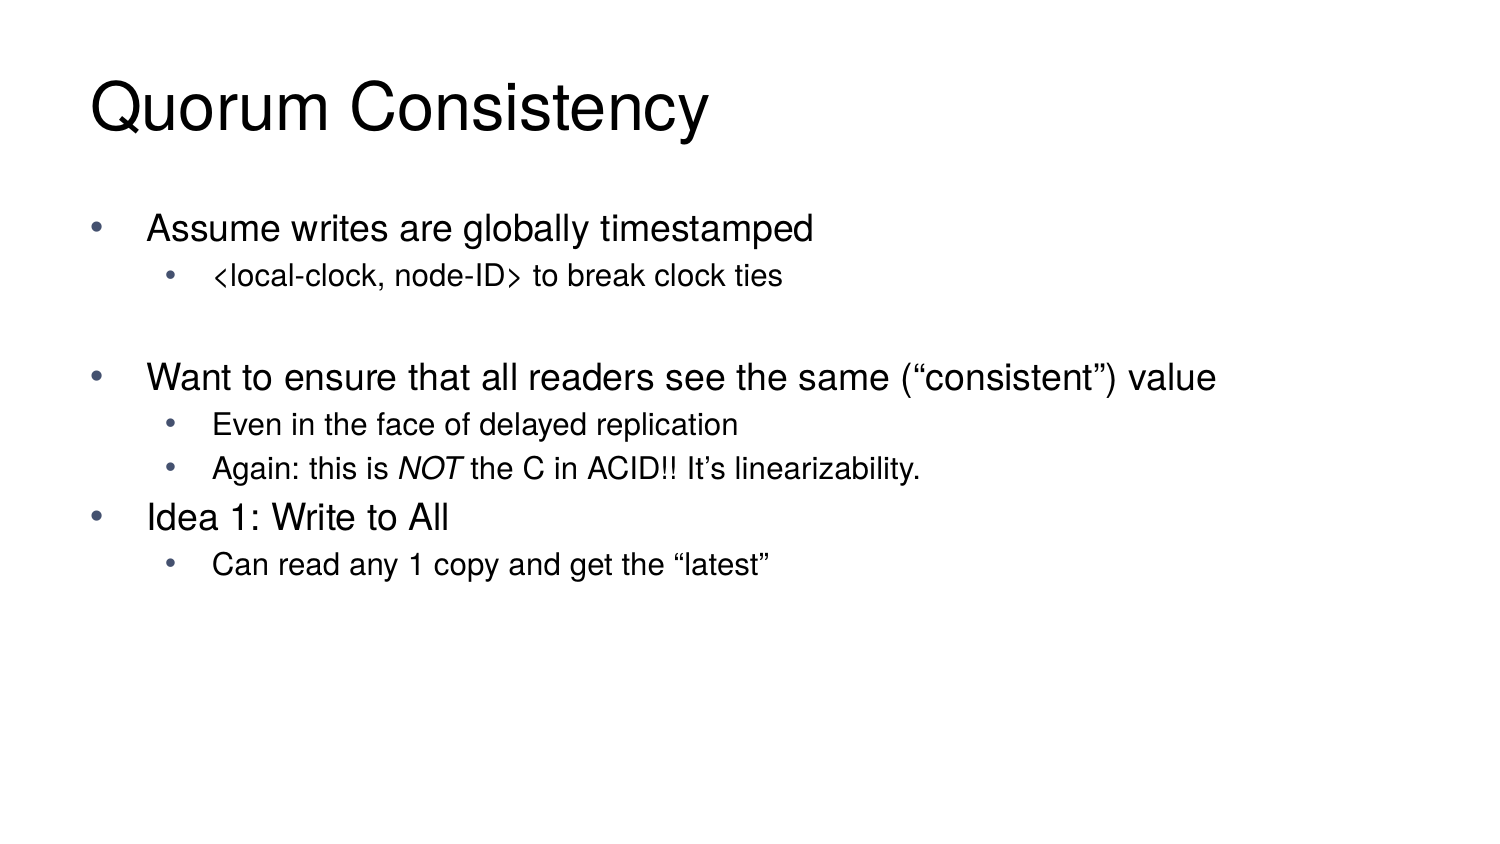

# Quorum Consistency
Assume writes are globally timestamped
<local-clock, node-ID> to break clock ties

Want to ensure that all readers see the same (“consistent”) value
Even in the face of delayed replication
Again: this is NOT the C in ACID!! It’s linearizability.
Idea 1: Write to All
Can read any 1 copy and get the “latest”